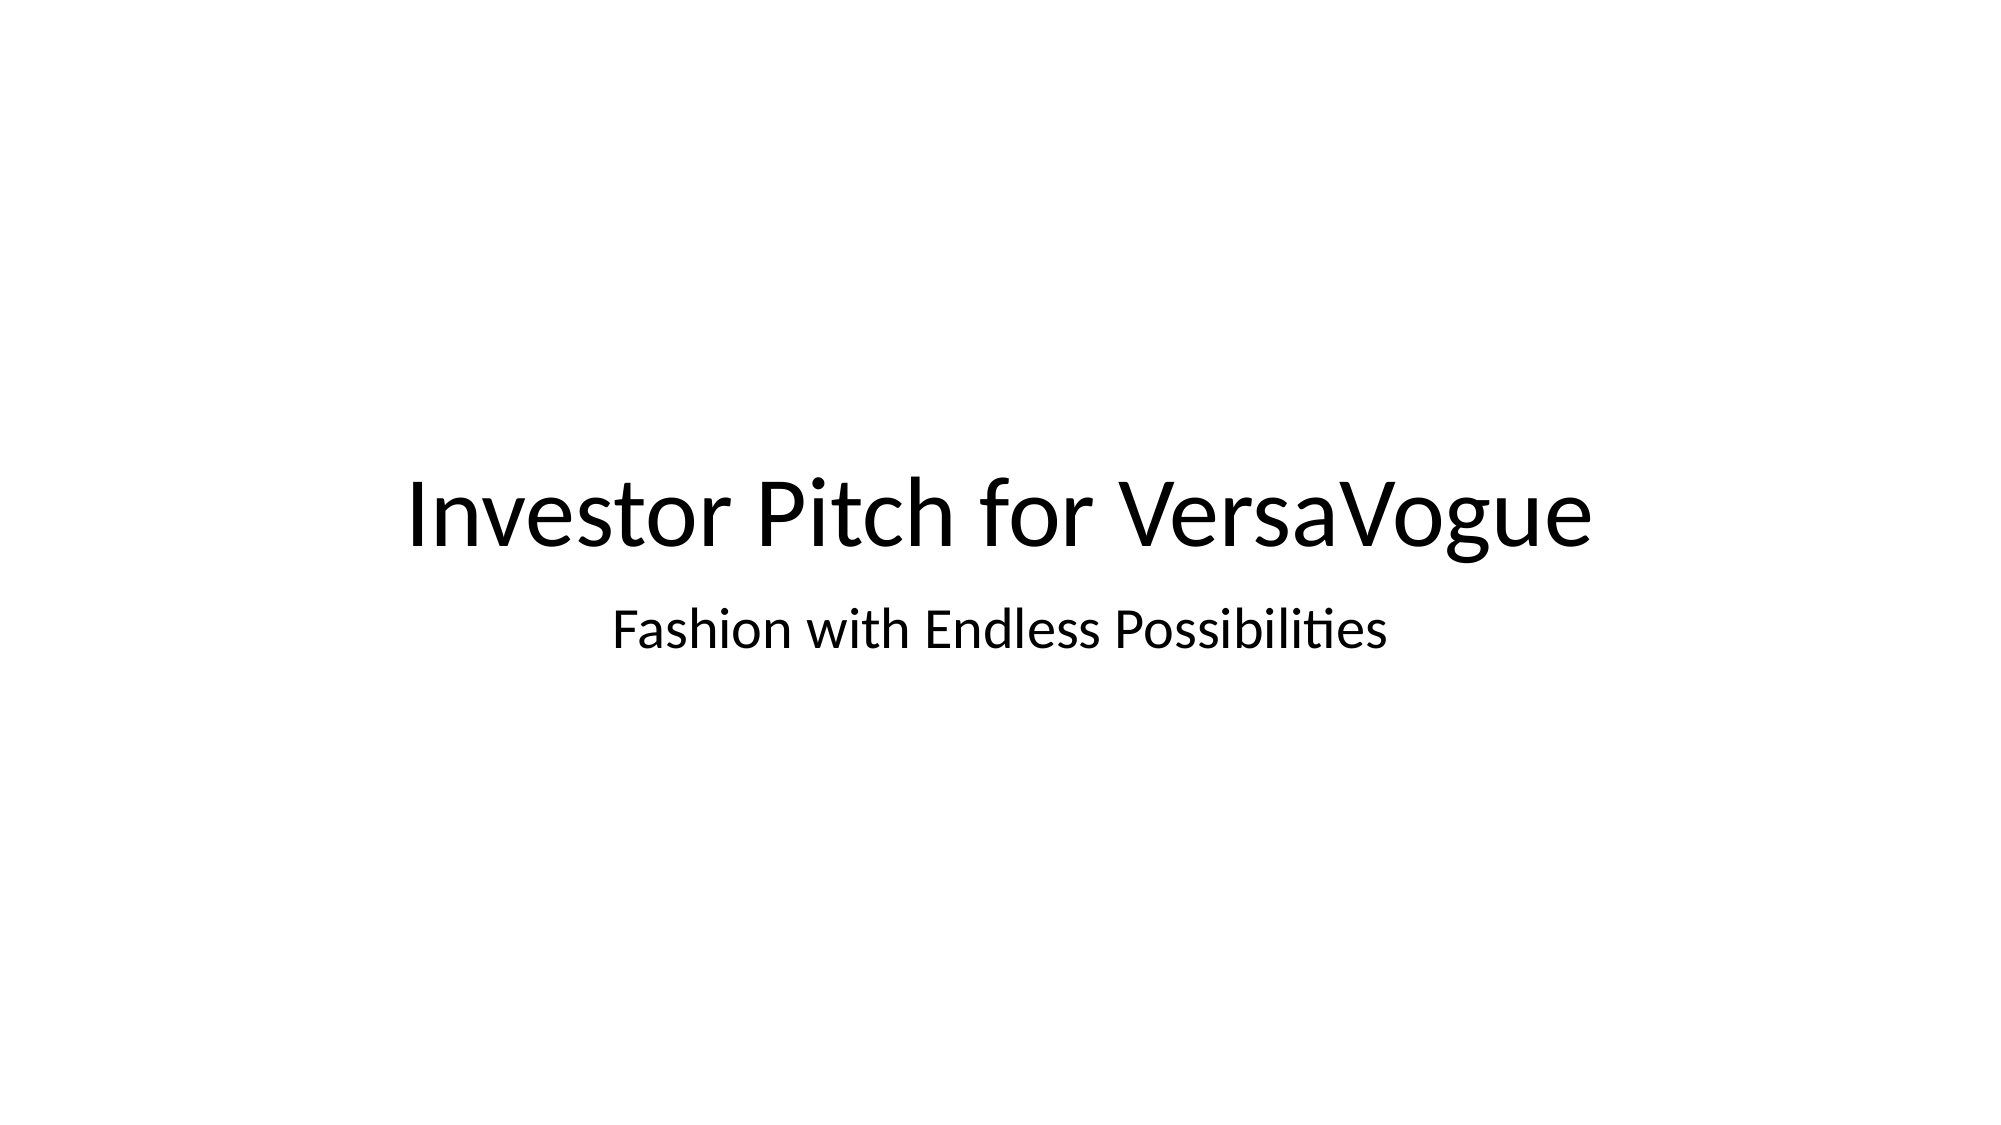

# Investor Pitch for VersaVogue
Fashion with Endless Possibilities